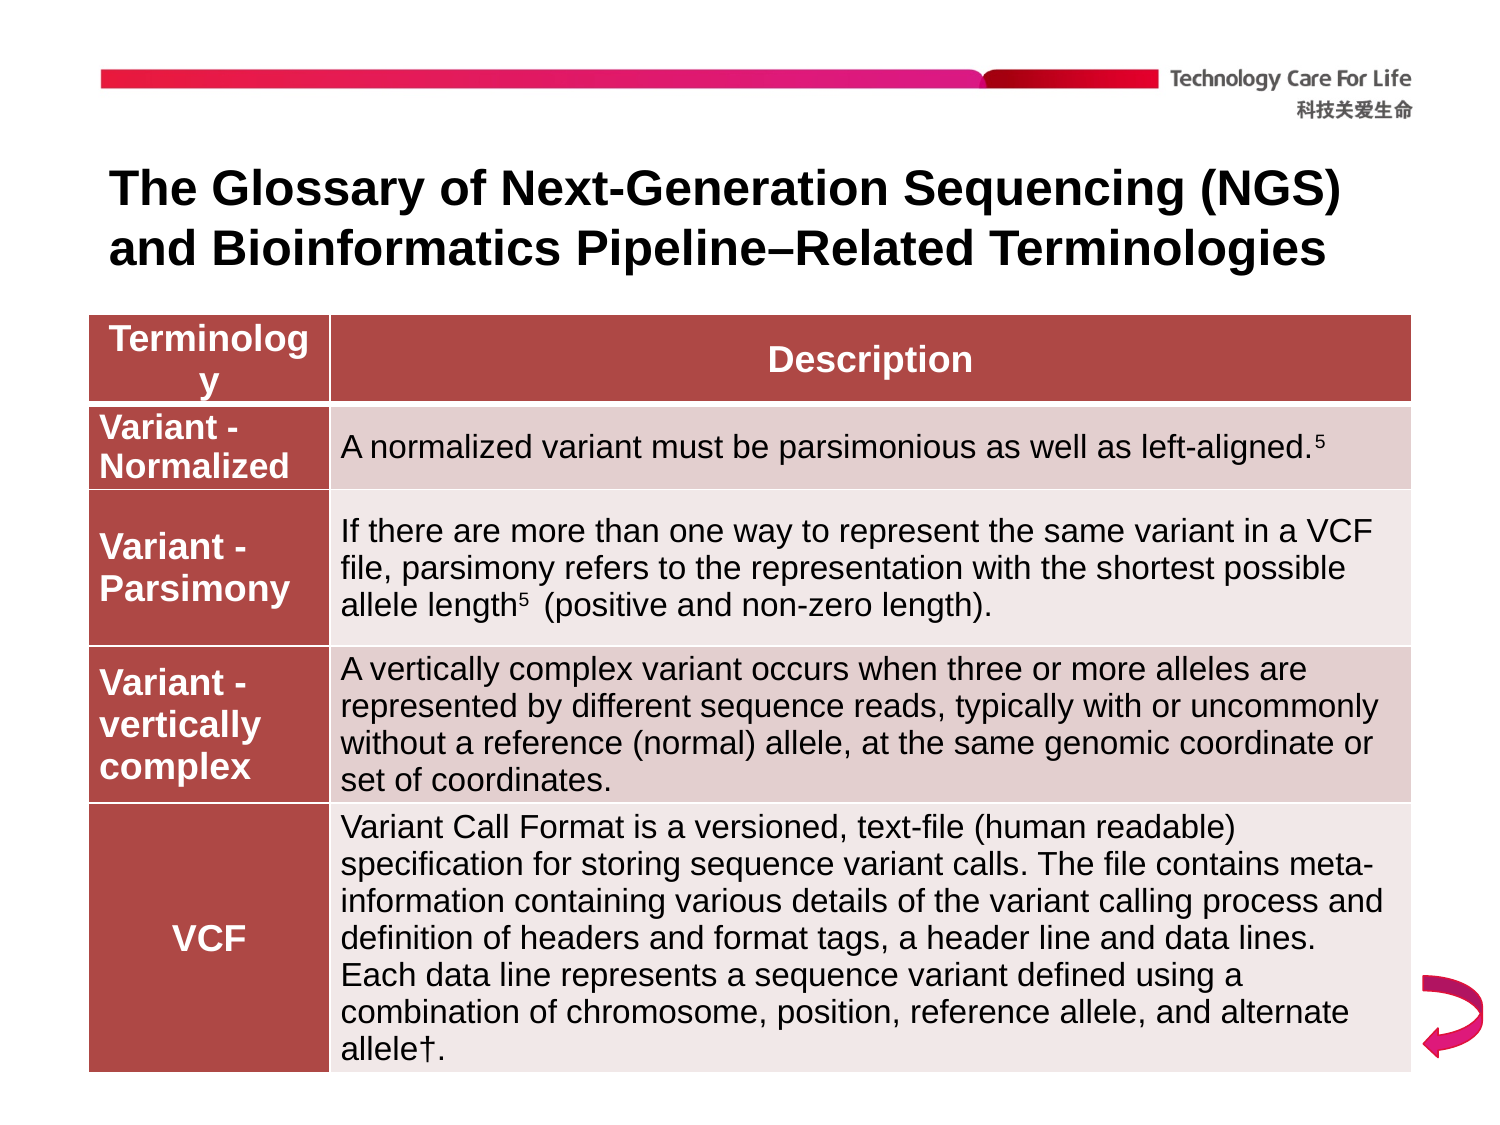

# The Glossary of Next-Generation Sequencing (NGS) and Bioinformatics Pipeline–Related Terminologies
| Terminology | Description |
| --- | --- |
| Variant - Normalized | A normalized variant must be parsimonious as well as left-aligned.5 |
| Variant - Parsimony | If there are more than one way to represent the same variant in a VCF file, parsimony refers to the representation with the shortest possible allele length5 (positive and non-zero length). |
| Variant - vertically complex | A vertically complex variant occurs when three or more alleles are represented by different sequence reads, typically with or uncommonly without a reference (normal) allele, at the same genomic coordinate or set of coordinates. |
| VCF | Variant Call Format is a versioned, text-file (human readable) specification for storing sequence variant calls. The file contains meta-information containing various details of the variant calling process and definition of headers and format tags, a header line and data lines. Each data line represents a sequence variant defined using a combination of chromosome, position, reference allele, and alternate allele†. |